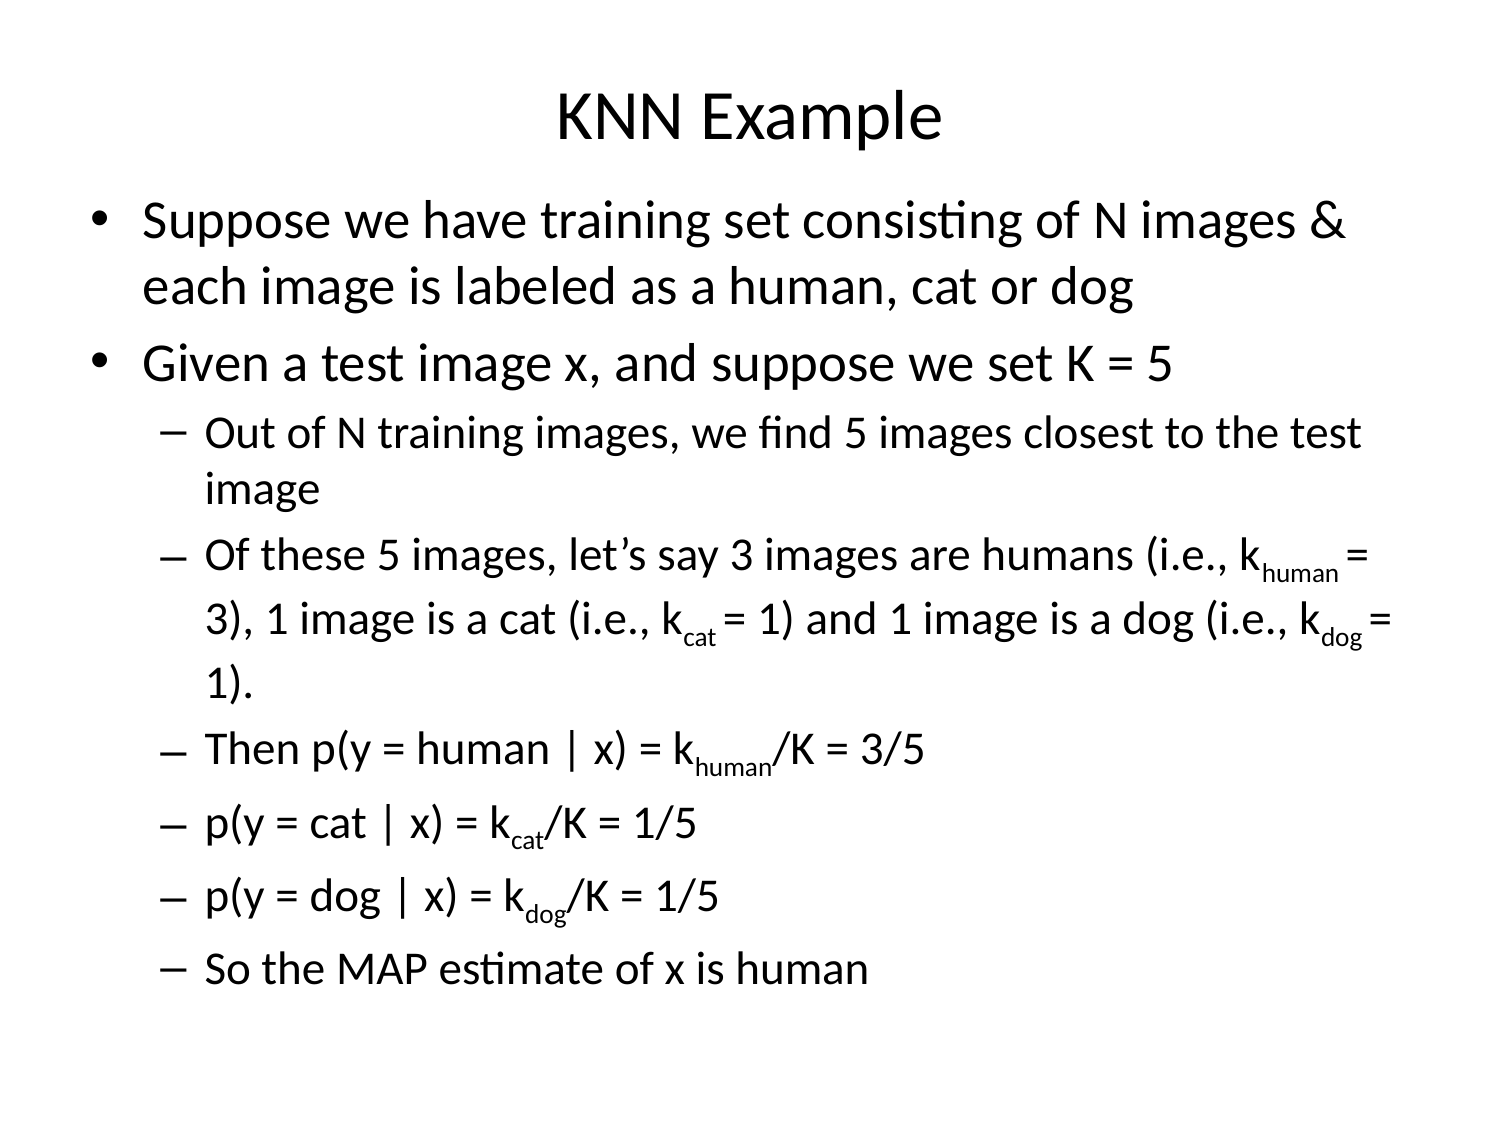

# KNN Example
Suppose we have training set consisting of N images & each image is labeled as a human, cat or dog
Given a test image x, and suppose we set K = 5
Out of N training images, we find 5 images closest to the test image
Of these 5 images, let’s say 3 images are humans (i.e., khuman = 3), 1 image is a cat (i.e., kcat = 1) and 1 image is a dog (i.e., kdog = 1).
Then p(y = human | x) = khuman/K = 3/5
p(y = cat | x) = kcat/K = 1/5
p(y = dog | x) = kdog/K = 1/5
So the MAP estimate of x is human